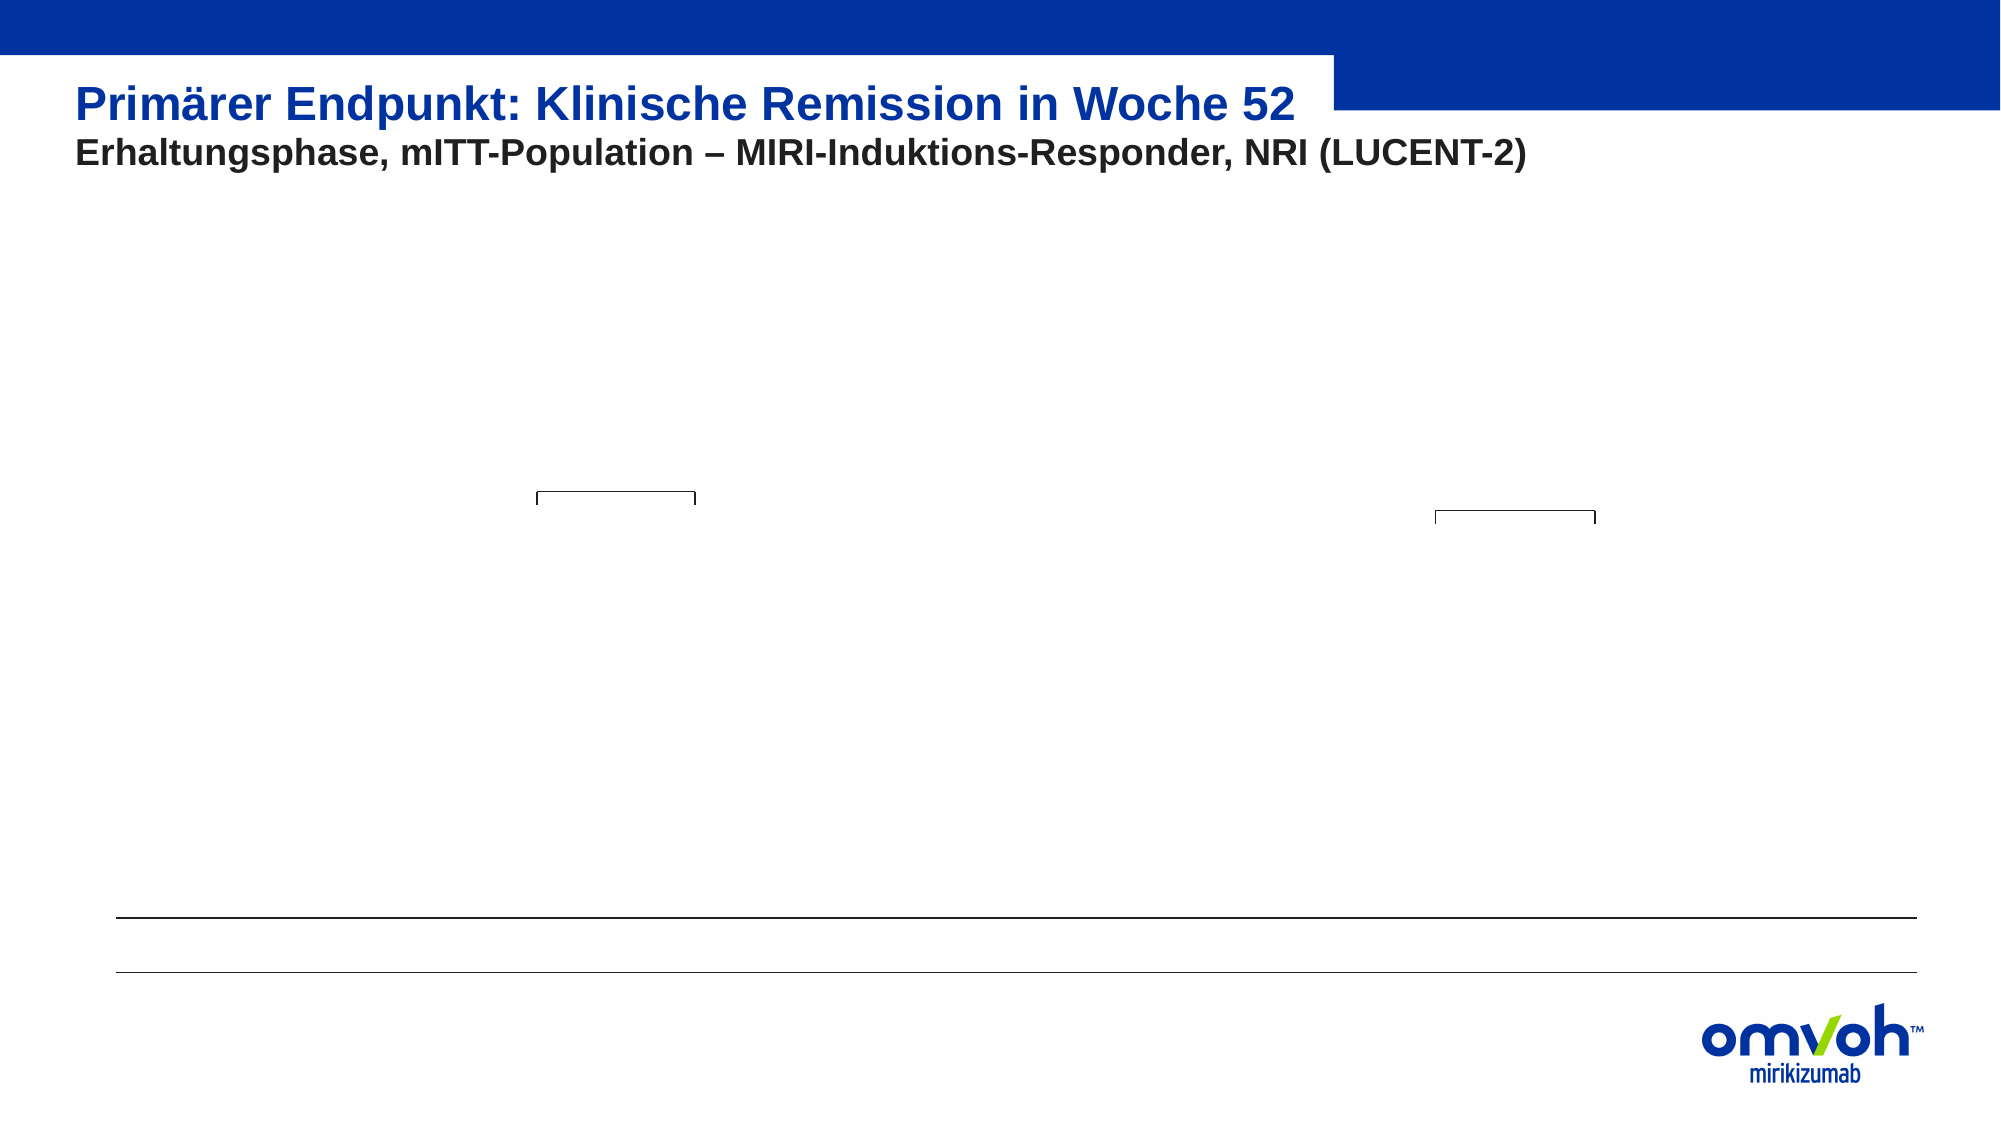

# Primärer Endpunkt: Klinische Remission in Woche 52 Erhaltungsphase, mITT-Population – MIRI-Induktions-Responder, NRI (LUCENT-2)
Klinische Remission:
SF = 0, oder SF = 1 mit einer Abnahme von ≥1 Punkt gegenüber Baseline; RB = 0; ES = 0 oder 1 (ohne Schleimhautvulnerabilität)
MIRI 200 mg s.c.
PBO s.c.

### Chart

| Category | PBO s.c. | MIRI 200 s.c. |
|---|---|---|
| Alle Patienten | 25.1 | 49.9 |

### Chart

| Category | PBO s.c. | MIRI 200 s.c. |
|---|---|---|
| Biologika-Versagen | 15.6 | 46.1 |
p<0,001
 p<0,001
49,9
46,1
Ansprechrate (95 %-KI)
Ansprechrate (95 %-KI)
25,1
15,6

N
179
365
64
128
INT-LI-AT-0001
aEinschließlich Patienten mit Tofacitinib-Versagen. Einige wenige Patienten mit Biologika- oder Tofacitinib-Exposition, aber ohne formales Therapieversagen. ES=Endoskopischer Subscore; RB=Subscore für rektale Blutungen; SF=Subscore für die Stuhlfrequenz. Dubinsky M et al. Oral Presentation at Digestive Disease Week 2022. Data on File bei Eli Lilly and Company.